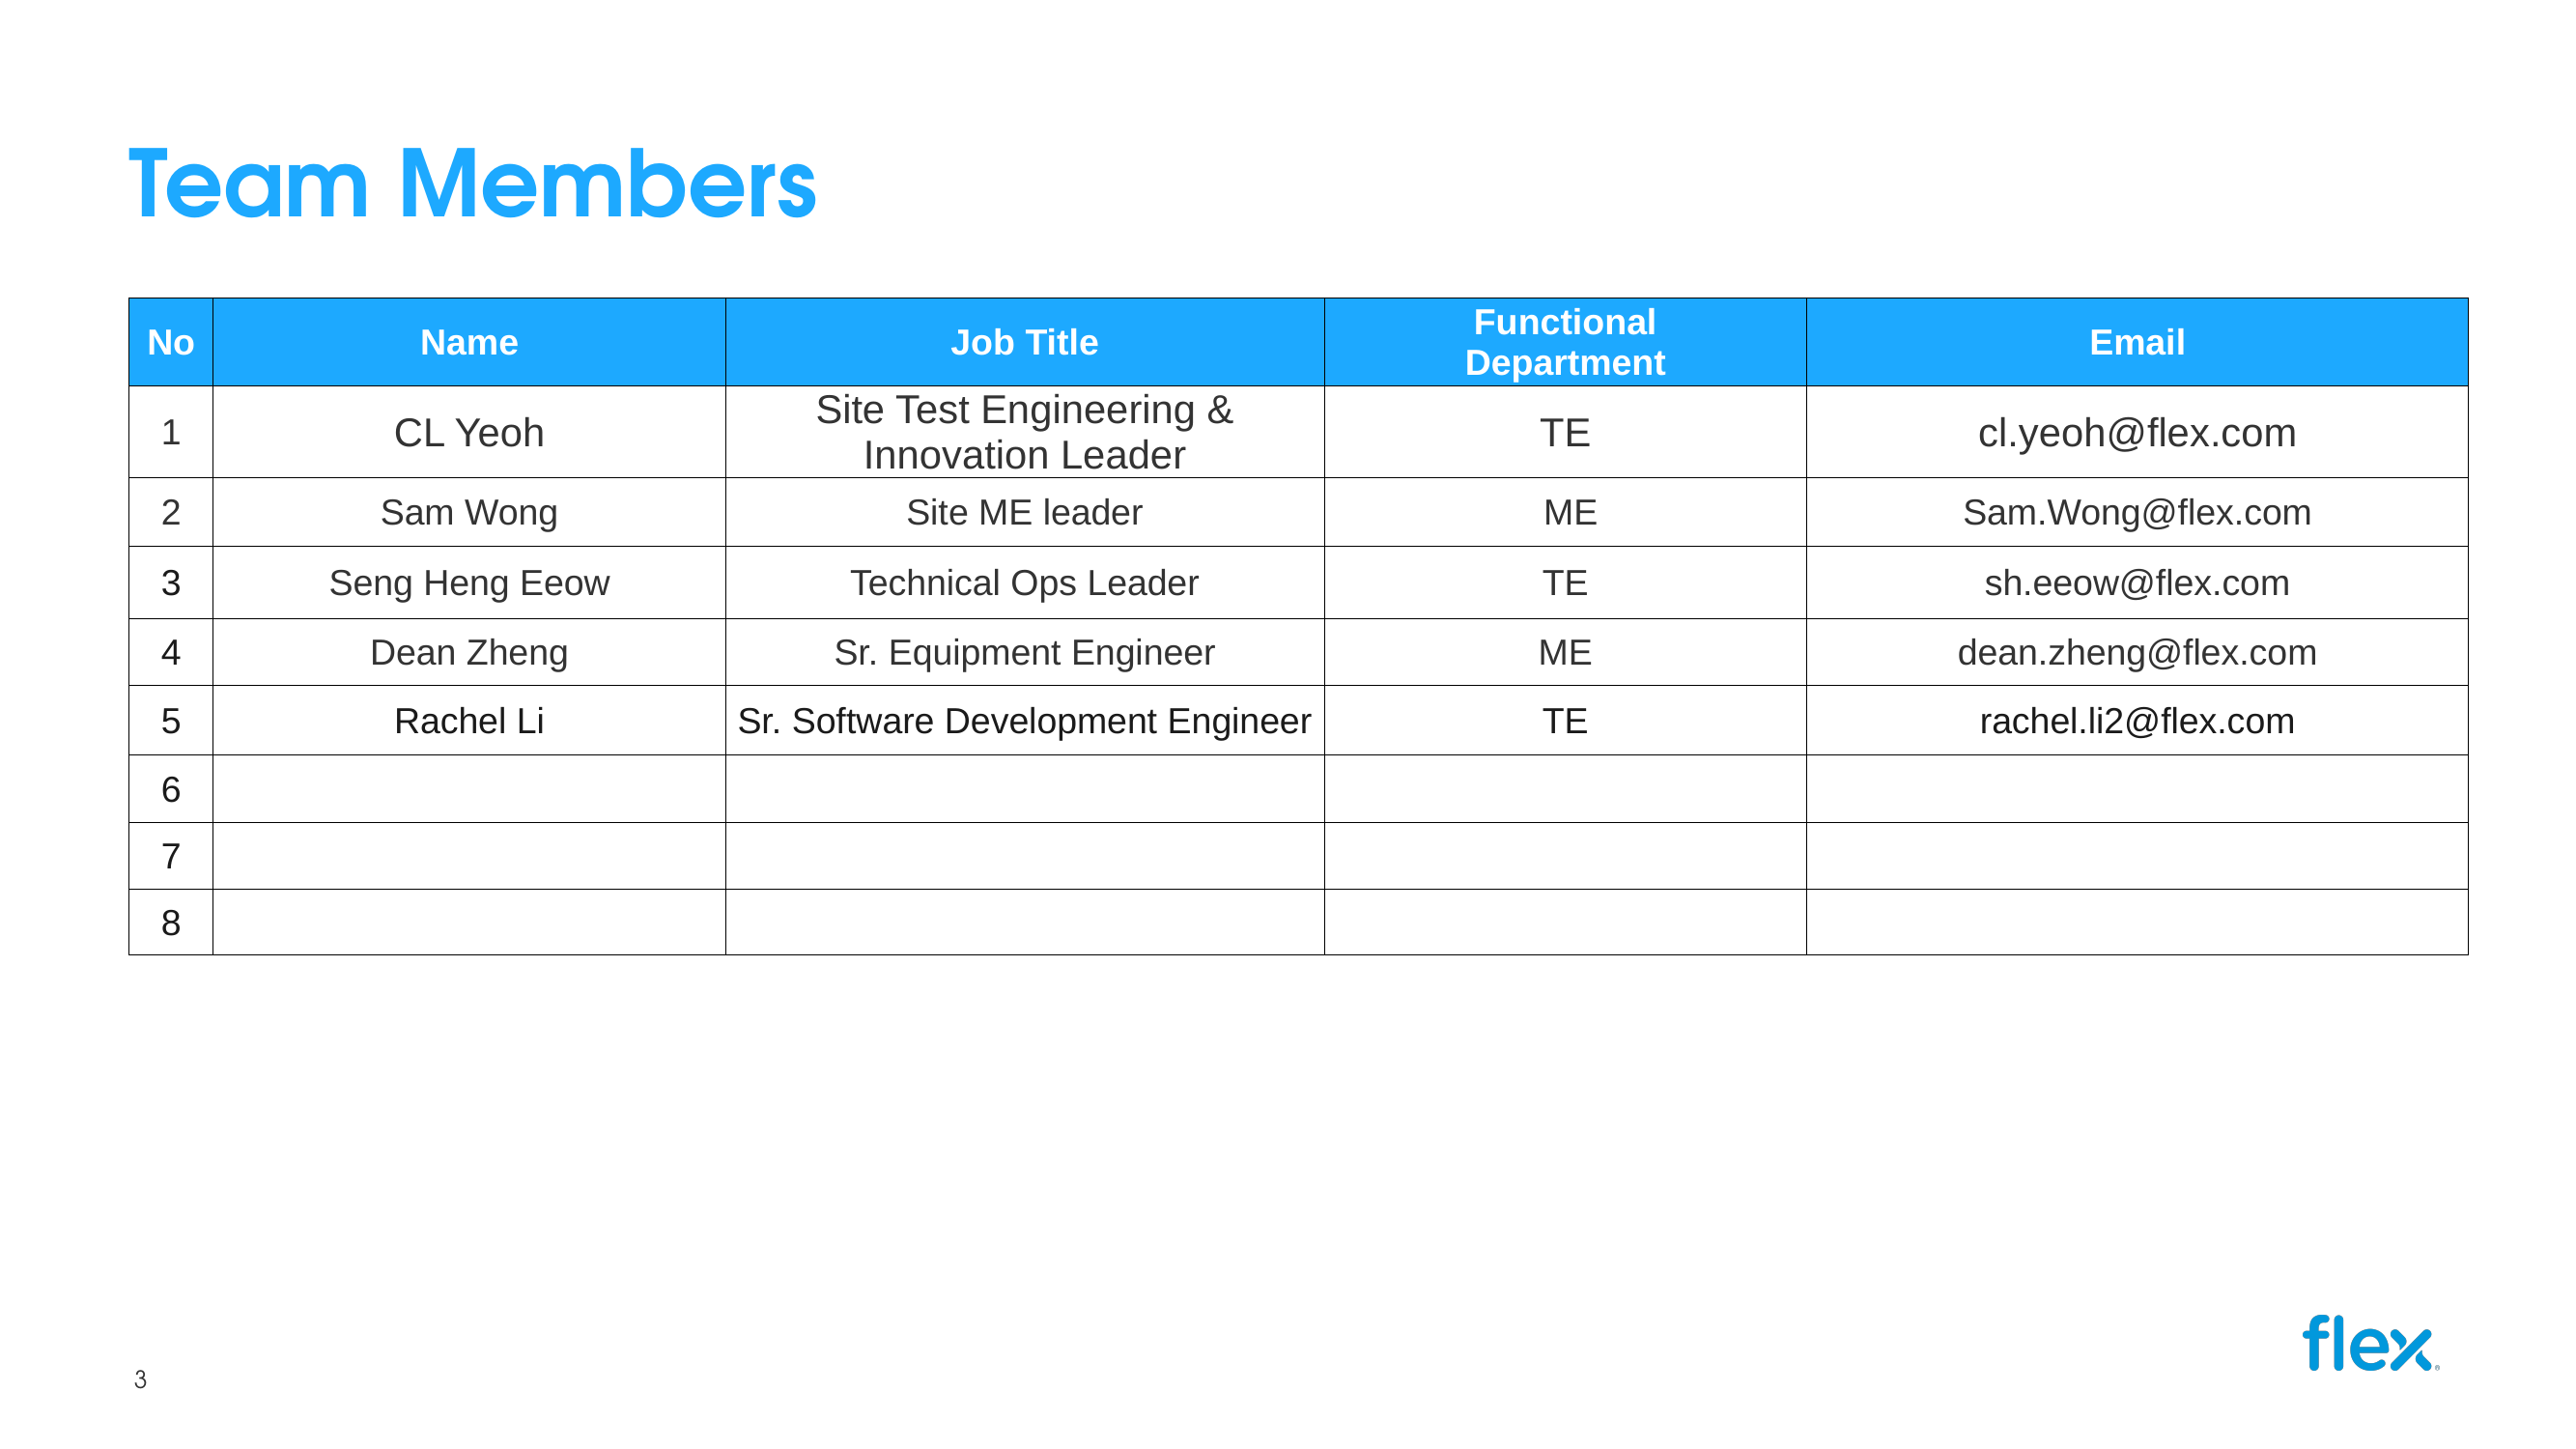

# Team Members
| No | Name | Job Title | Functional Department | Email |
| --- | --- | --- | --- | --- |
| 1 | CL Yeoh | Site Test Engineering & Innovation Leader | TE | cl.yeoh@flex.com |
| 2 | Sam Wong | Site ME leader | ME | Sam.Wong@flex.com |
| 3 | Seng Heng Eeow | Technical Ops Leader | TE | sh.eeow@flex.com |
| 4 | Dean Zheng | Sr. Equipment Engineer | ME | dean.zheng@flex.com |
| 5 | Rachel Li | Sr. Software Development Engineer | TE | rachel.li2@flex.com |
| 6 |  |  |  |  |
| 7 |  |  |  |  |
| 8 |  |  |  |  |